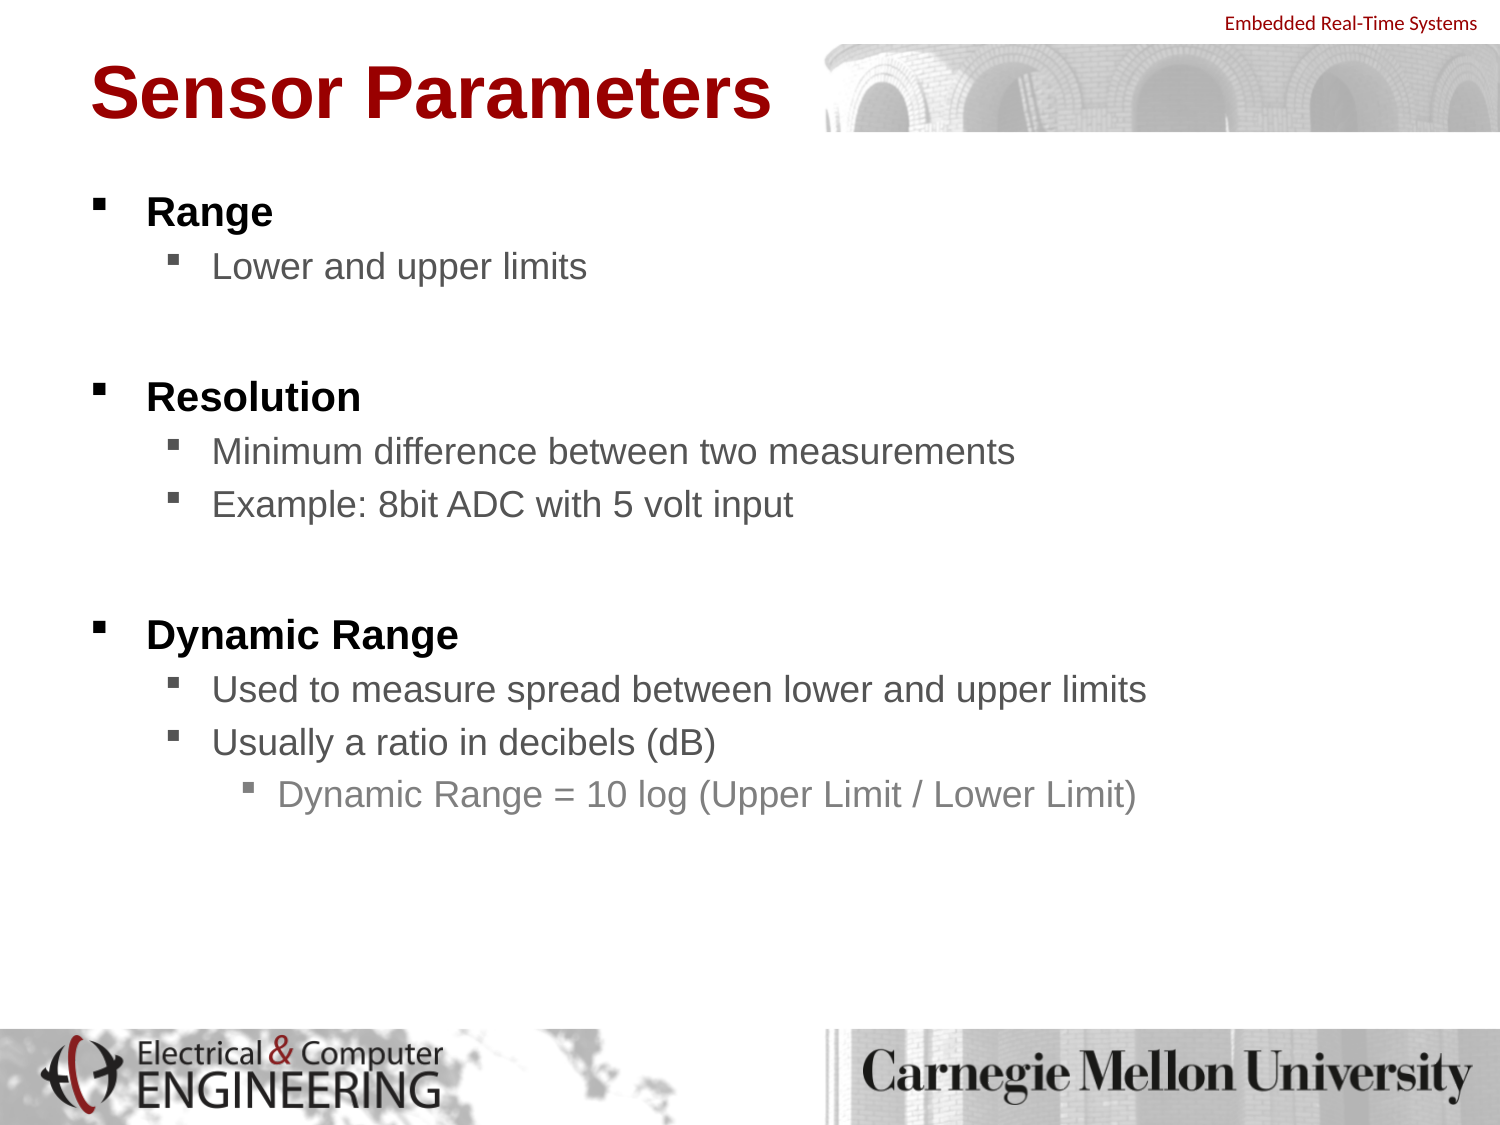

# Sensor Parameters
Range
Lower and upper limits

Resolution
Minimum difference between two measurements
Example: 8bit ADC with 5 volt input

Dynamic Range
Used to measure spread between lower and upper limits
Usually a ratio in decibels (dB)
Dynamic Range = 10 log (Upper Limit / Lower Limit)